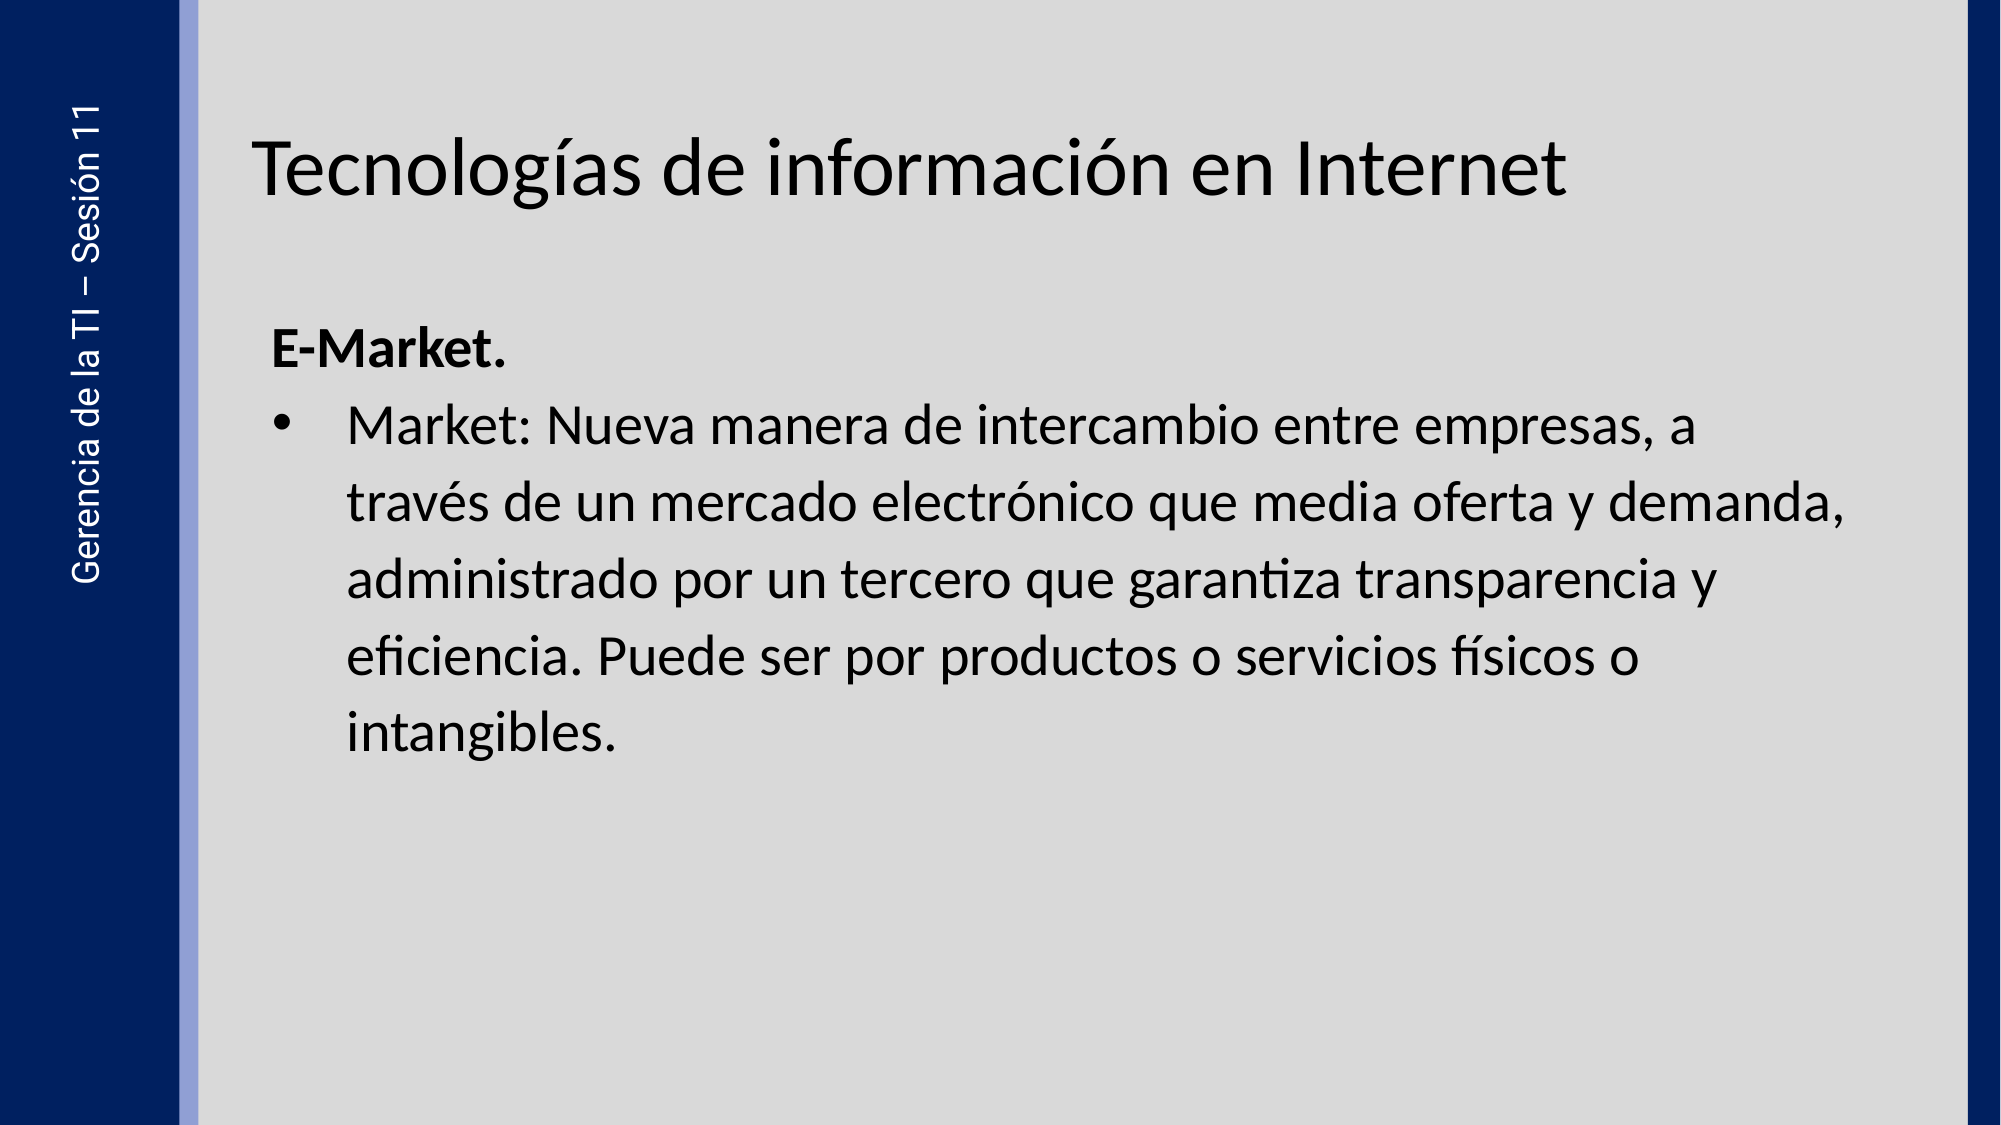

Tecnologías de información en Internet
E-Market.
Market: Nueva manera de intercambio entre empresas, a través de un mercado electrónico que media oferta y demanda, administrado por un tercero que garantiza transparencia y eficiencia. Puede ser por productos o servicios físicos o intangibles.
Gerencia de la TI – Sesión 11